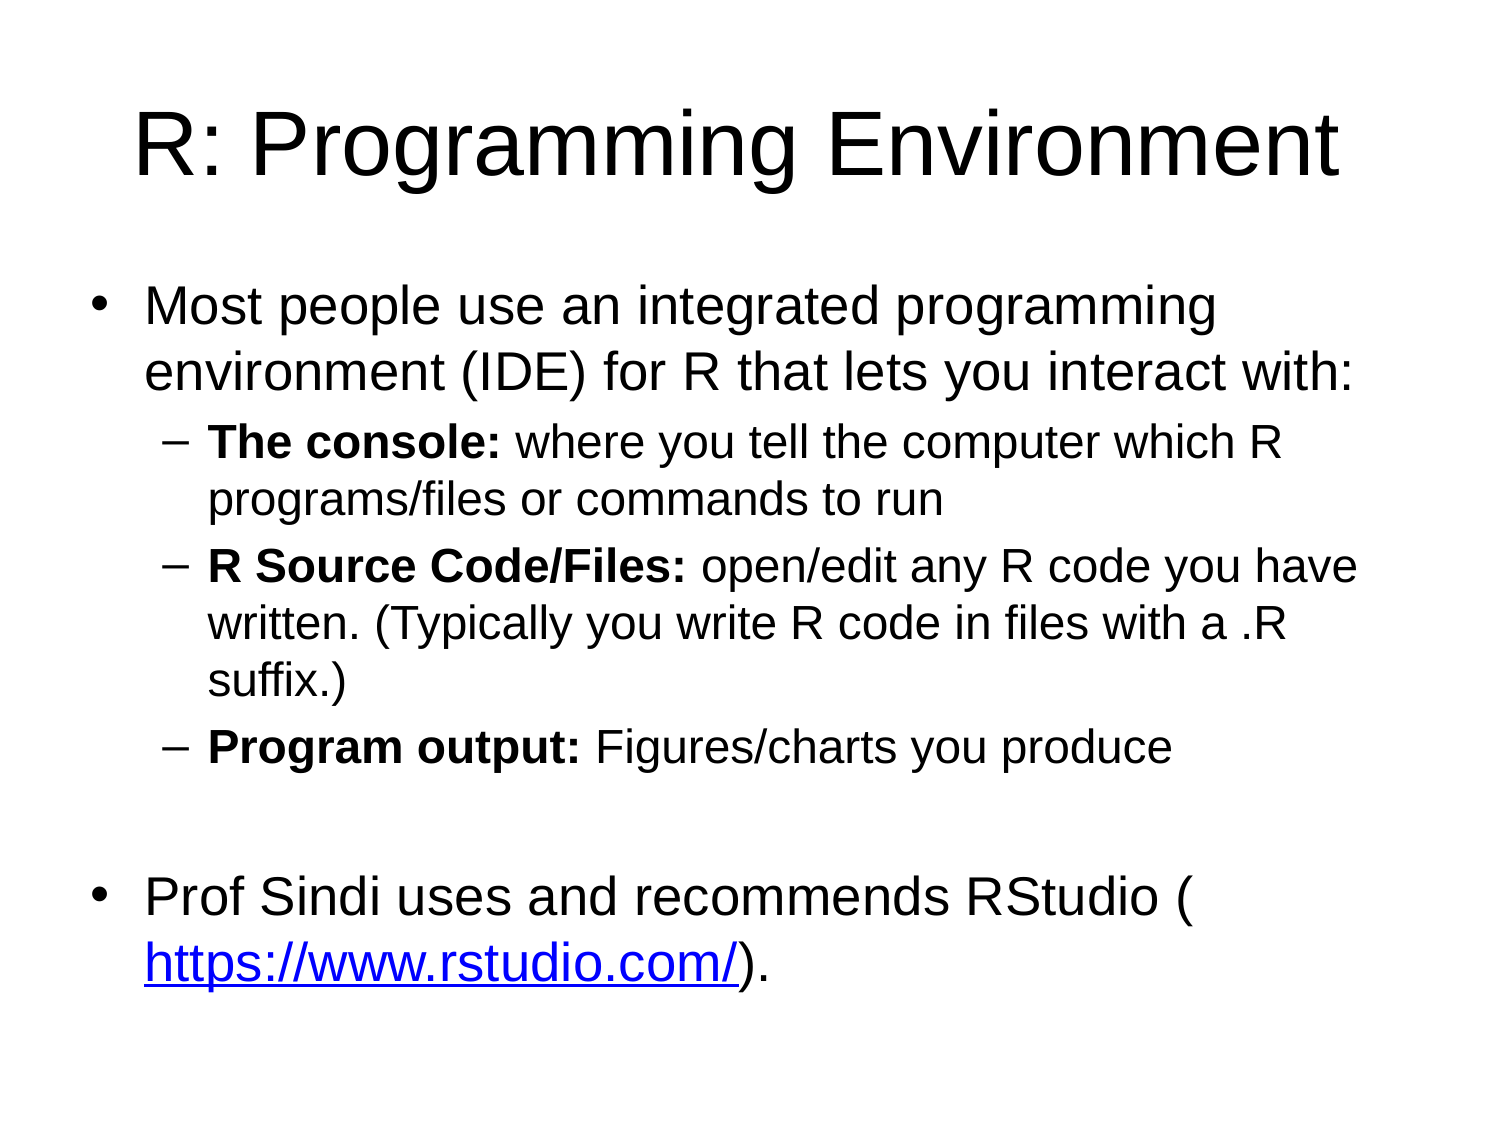

# R: Programming Environment
Most people use an integrated programming environment (IDE) for R that lets you interact with:
The console: where you tell the computer which R programs/files or commands to run
R Source Code/Files: open/edit any R code you have written. (Typically you write R code in files with a .R suffix.)
Program output: Figures/charts you produce

Prof Sindi uses and recommends RStudio (https://www.rstudio.com/).